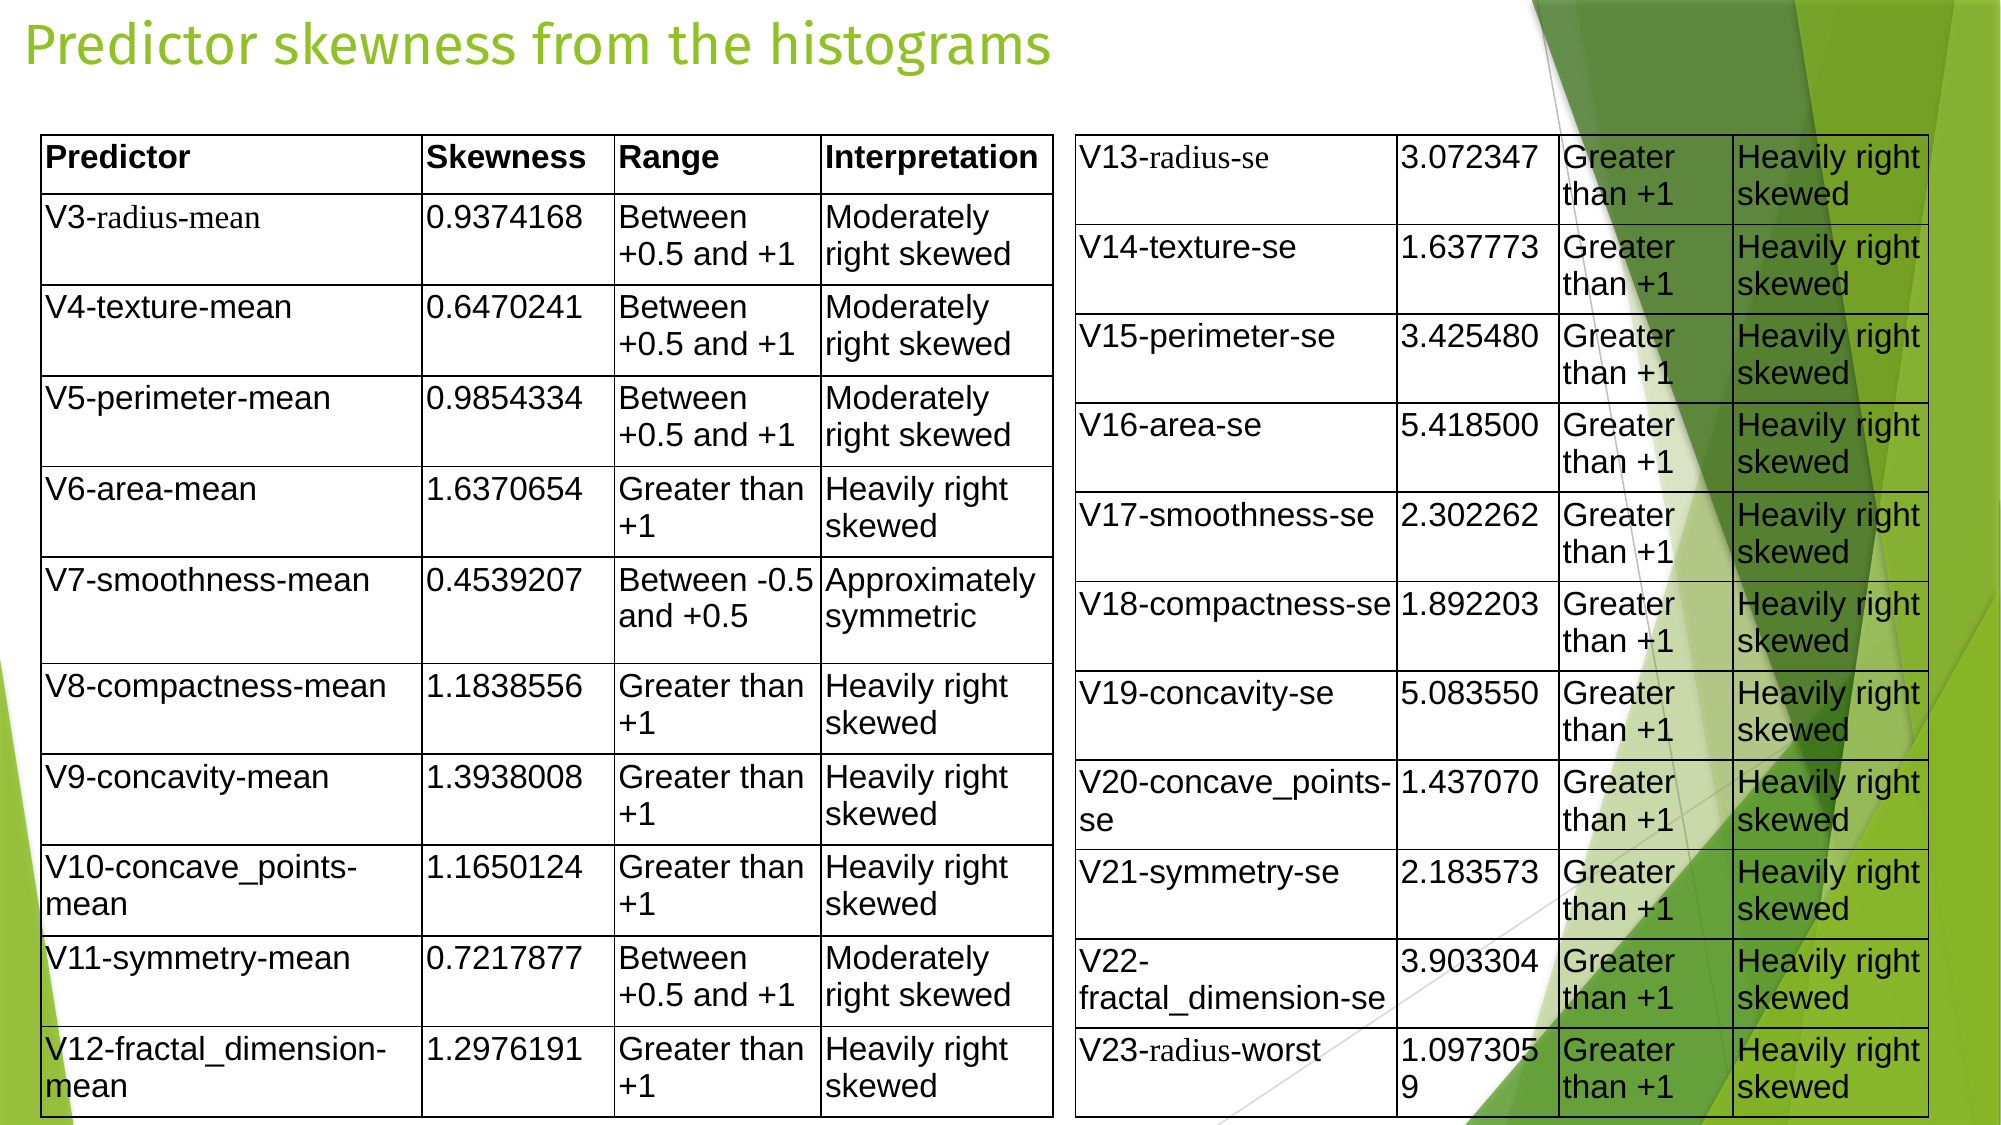

# Predictor skewness from the histograms

| Predictor | Skewness | Range | Interpretation |
| --- | --- | --- | --- |
| V3-radius-mean | 0.9374168 | Between +0.5 and +1 | Moderately right skewed |
| V4-texture-mean | 0.6470241 | Between +0.5 and +1 | Moderately right skewed |
| V5-perimeter-mean | 0.9854334 | Between +0.5 and +1 | Moderately right skewed |
| V6-area-mean | 1.6370654 | Greater than +1 | Heavily right skewed |
| V7-smoothness-mean | 0.4539207 | Between -0.5 and +0.5 | Approximately symmetric |
| V8-compactness-mean | 1.1838556 | Greater than +1 | Heavily right skewed |
| V9-concavity-mean | 1.3938008 | Greater than +1 | Heavily right skewed |
| V10-concave\_points-mean | 1.1650124 | Greater than +1 | Heavily right skewed |
| V11-symmetry-mean | 0.7217877 | Between +0.5 and +1 | Moderately right skewed |
| V12-fractal\_dimension-mean | 1.2976191 | Greater than +1 | Heavily right skewed |
| V13-radius-se | 3.072347 | Greater than +1 | Heavily right skewed |
| --- | --- | --- | --- |
| V14-texture-se | 1.637773 | Greater than +1 | Heavily right skewed |
| V15-perimeter-se | 3.425480 | Greater than +1 | Heavily right skewed |
| V16-area-se | 5.418500 | Greater than +1 | Heavily right skewed |
| V17-smoothness-se | 2.302262 | Greater than +1 | Heavily right skewed |
| V18-compactness-se | 1.892203 | Greater than +1 | Heavily right skewed |
| V19-concavity-se | 5.083550 | Greater than +1 | Heavily right skewed |
| V20-concave\_points-se | 1.437070 | Greater than +1 | Heavily right skewed |
| V21-symmetry-se | 2.183573 | Greater than +1 | Heavily right skewed |
| V22-fractal\_dimension-se | 3.903304 | Greater than +1 | Heavily right skewed |
| V23-radius-worst | 1.0973059 | Greater than +1 | Heavily right skewed |